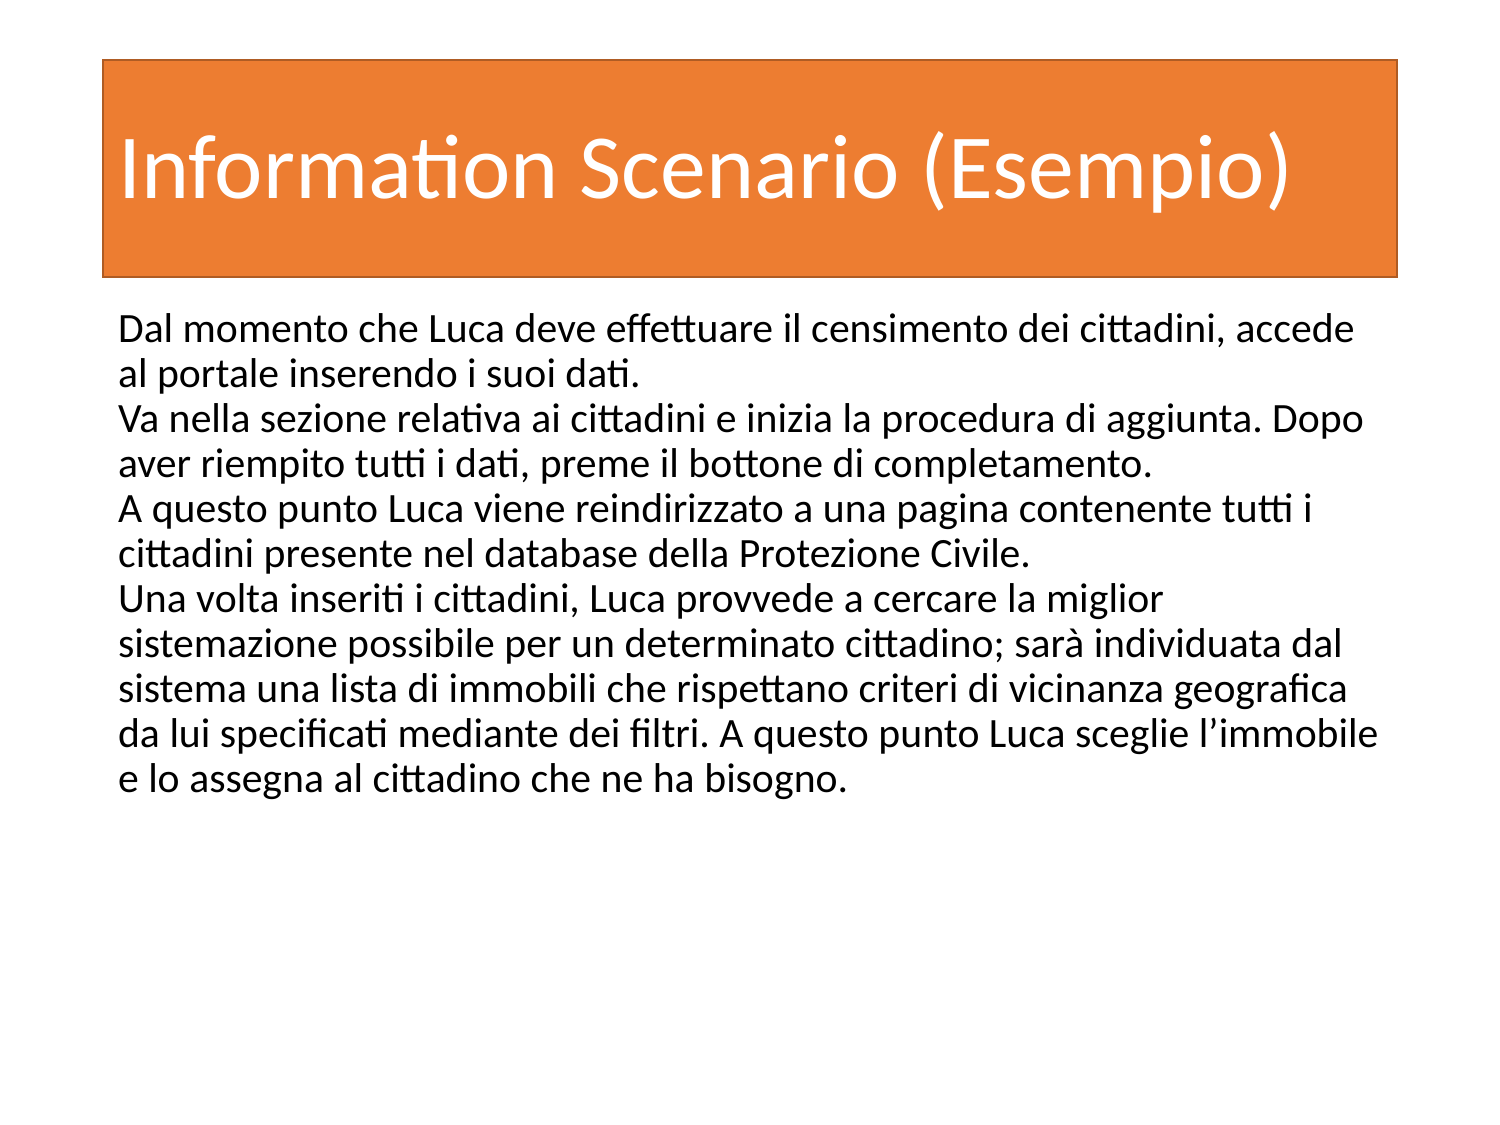

# Information Scenario (Esempio)
Dal momento che Luca deve effettuare il censimento dei cittadini, accede al portale inserendo i suoi dati.
Va nella sezione relativa ai cittadini e inizia la procedura di aggiunta. Dopo aver riempito tutti i dati, preme il bottone di completamento.
A questo punto Luca viene reindirizzato a una pagina contenente tutti i cittadini presente nel database della Protezione Civile.
Una volta inseriti i cittadini, Luca provvede a cercare la miglior sistemazione possibile per un determinato cittadino; sarà individuata dal sistema una lista di immobili che rispettano criteri di vicinanza geografica da lui specificati mediante dei filtri. A questo punto Luca sceglie l’immobile e lo assegna al cittadino che ne ha bisogno.